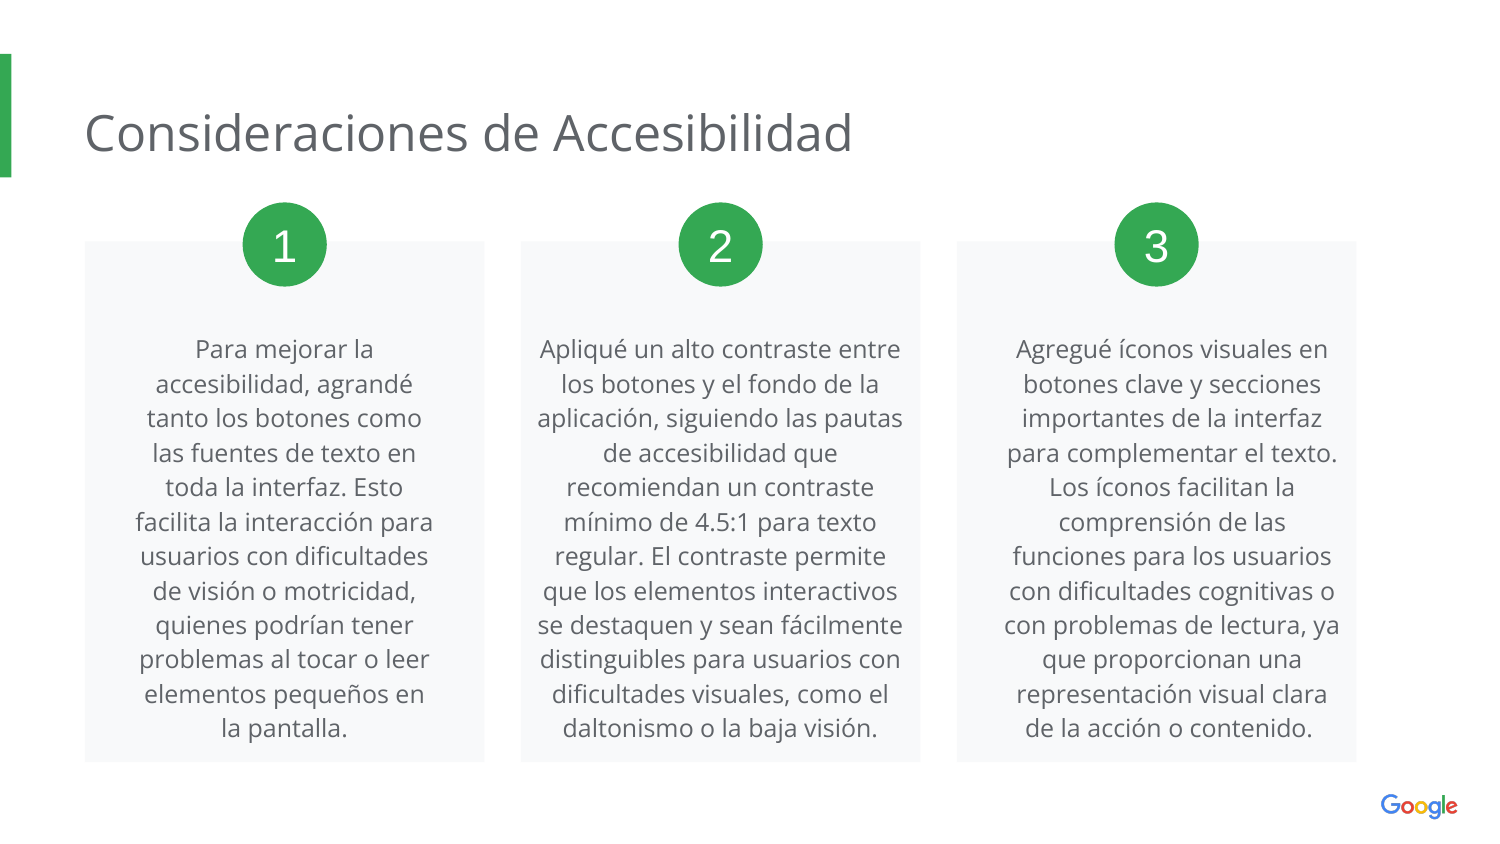

Consideraciones de Accesibilidad
1
2
3

Para mejorar la accesibilidad, agrandé tanto los botones como las fuentes de texto en toda la interfaz. Esto facilita la interacción para usuarios con dificultades de visión o motricidad, quienes podrían tener problemas al tocar o leer elementos pequeños en la pantalla.
Apliqué un alto contraste entre los botones y el fondo de la aplicación, siguiendo las pautas de accesibilidad que recomiendan un contraste mínimo de 4.5:1 para texto regular. El contraste permite que los elementos interactivos se destaquen y sean fácilmente distinguibles para usuarios con dificultades visuales, como el daltonismo o la baja visión.
Agregué íconos visuales en botones clave y secciones importantes de la interfaz para complementar el texto. Los íconos facilitan la comprensión de las funciones para los usuarios con dificultades cognitivas o con problemas de lectura, ya que proporcionan una representación visual clara de la acción o contenido.